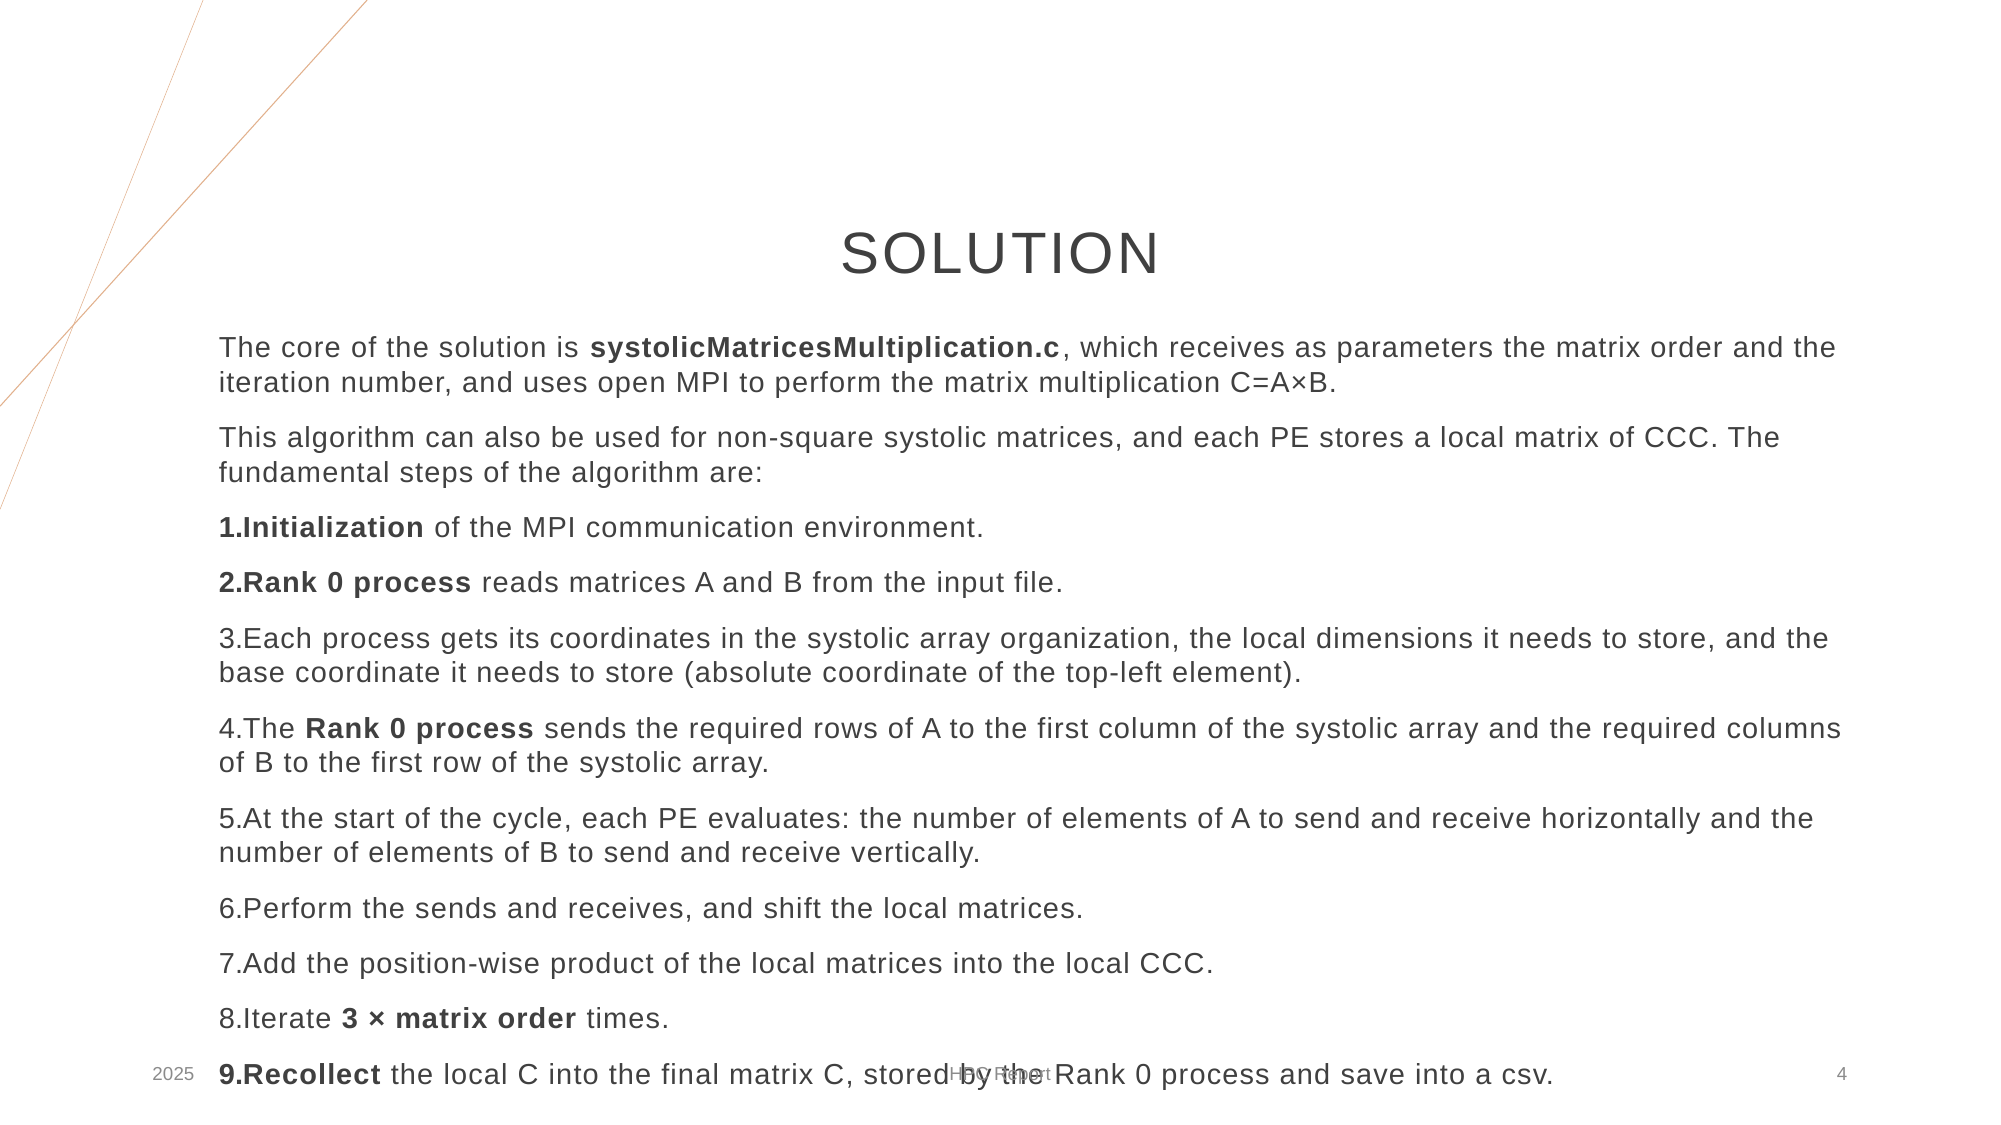

# Solution
The core of the solution is systolicMatricesMultiplication.c, which receives as parameters the matrix order and the iteration number, and uses open MPI to perform the matrix multiplication C=A×B.
This algorithm can also be used for non-square systolic matrices, and each PE stores a local matrix of CCC. The fundamental steps of the algorithm are:
Initialization of the MPI communication environment.
Rank 0 process reads matrices A and B from the input file.
Each process gets its coordinates in the systolic array organization, the local dimensions it needs to store, and the base coordinate it needs to store (absolute coordinate of the top-left element).
The Rank 0 process sends the required rows of A to the first column of the systolic array and the required columns of B to the first row of the systolic array.
At the start of the cycle, each PE evaluates: the number of elements of A to send and receive horizontally and the number of elements of B to send and receive vertically.
Perform the sends and receives, and shift the local matrices.
Add the position-wise product of the local matrices into the local CCC.
Iterate 3 × matrix order times.
Recollect the local C into the final matrix C, stored by the Rank 0 process and save into a csv.

2025
HPC Report
4